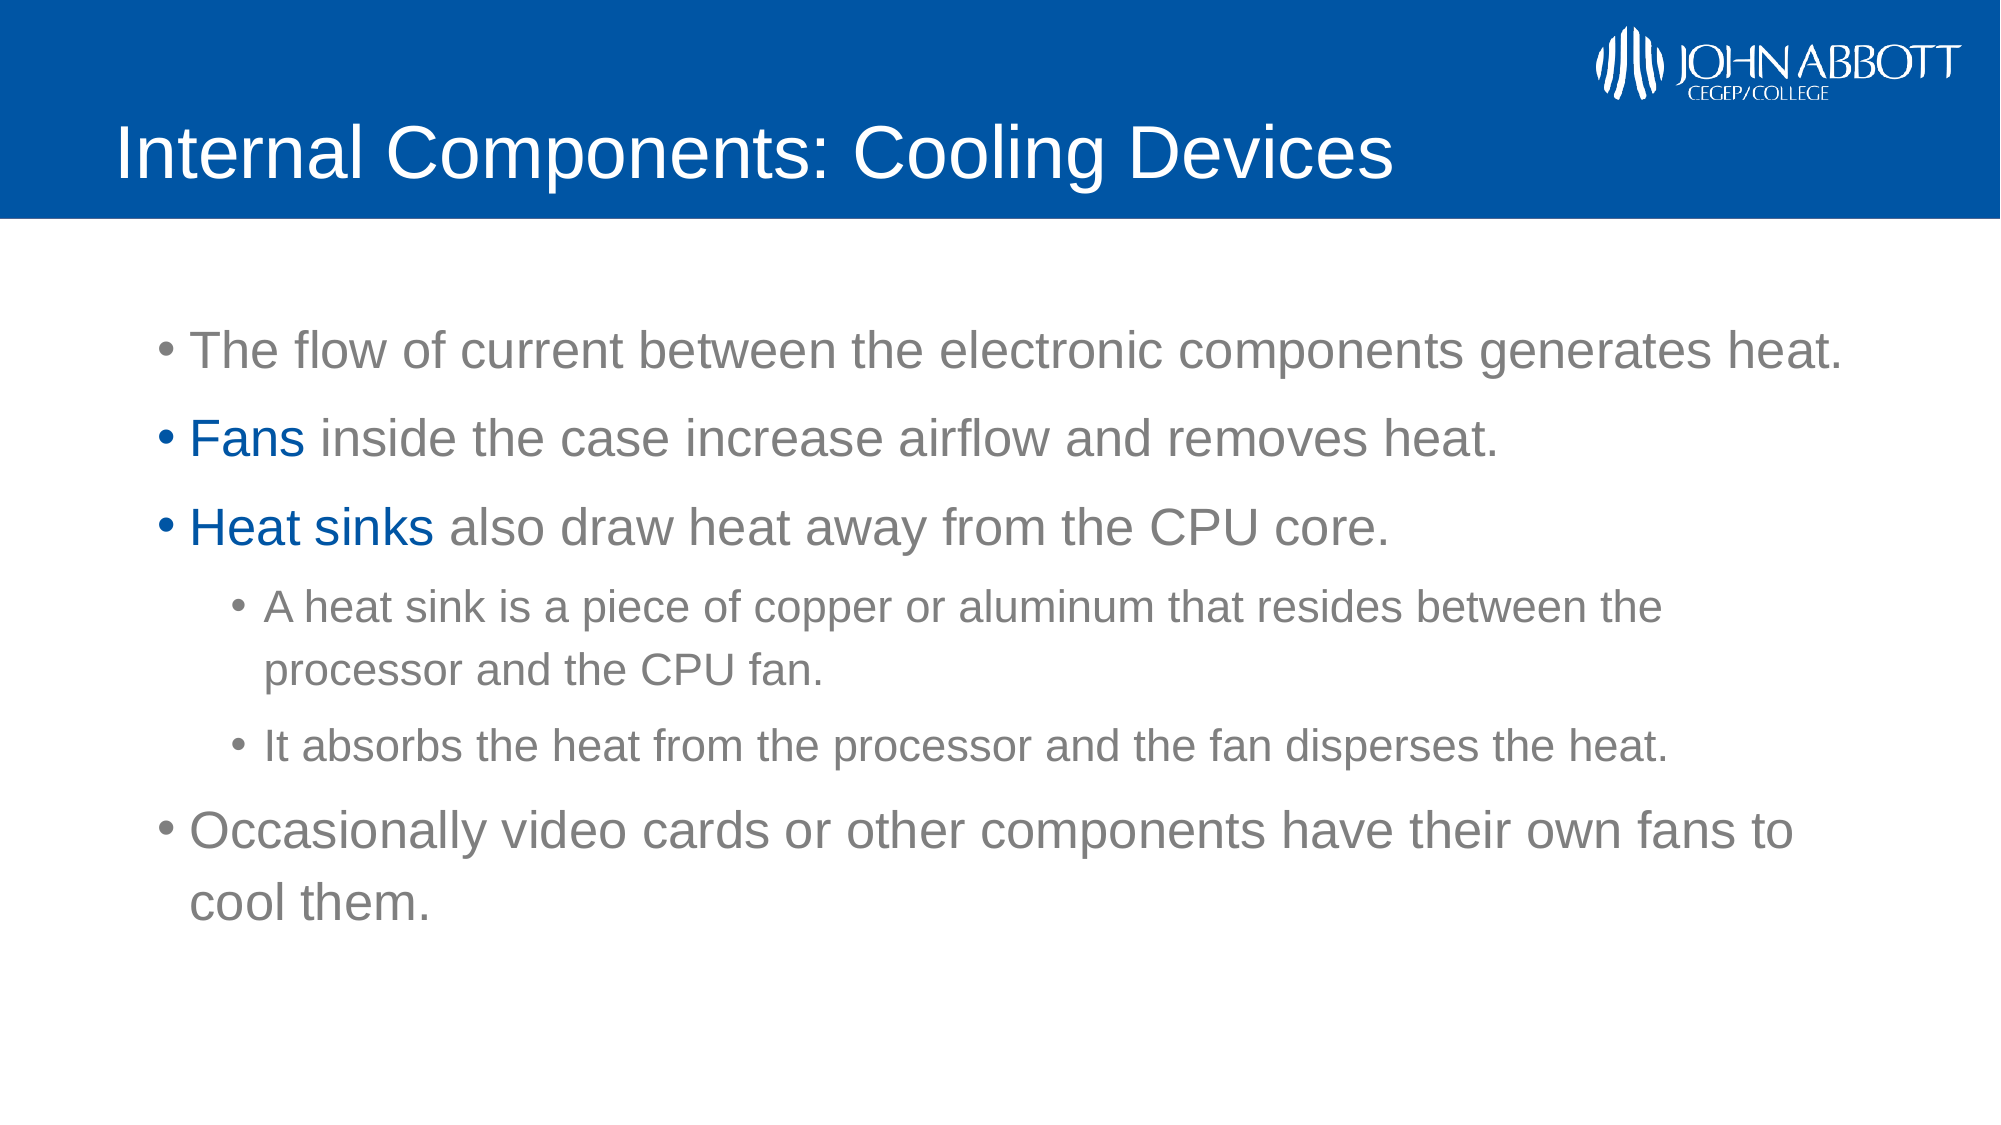

# Internal Components: Cooling Devices
The flow of current between the electronic components generates heat.
Fans inside the case increase airflow and removes heat.
Heat sinks also draw heat away from the CPU core.
A heat sink is a piece of copper or aluminum that resides between the processor and the CPU fan.
It absorbs the heat from the processor and the fan disperses the heat.
Occasionally video cards or other components have their own fans to cool them.